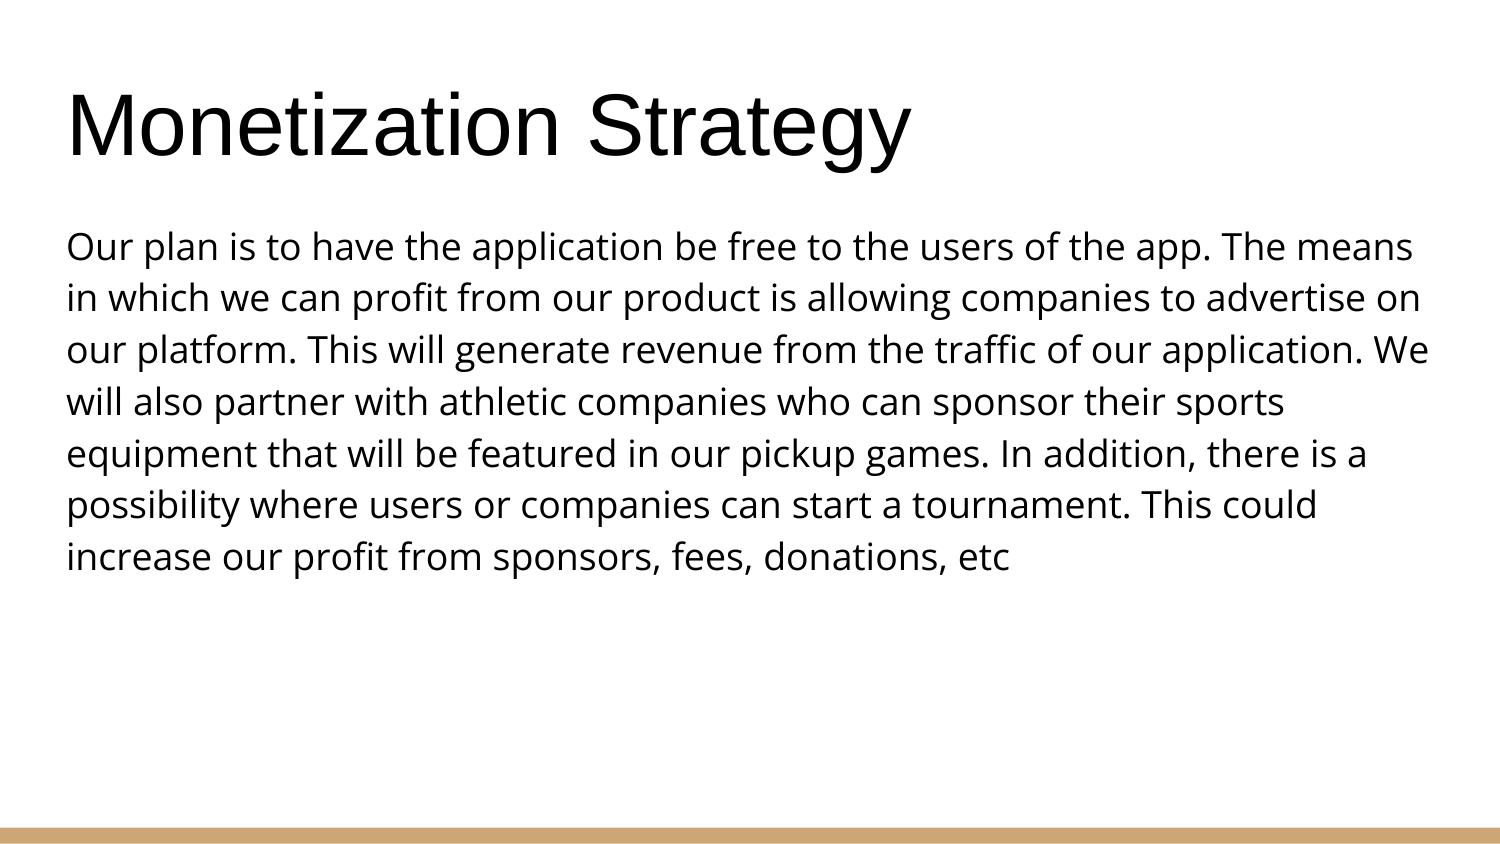

# Monetization Strategy
Our plan is to have the application be free to the users of the app. The means in which we can profit from our product is allowing companies to advertise on our platform. This will generate revenue from the traffic of our application. We will also partner with athletic companies who can sponsor their sports equipment that will be featured in our pickup games. In addition, there is a possibility where users or companies can start a tournament. This could increase our profit from sponsors, fees, donations, etc